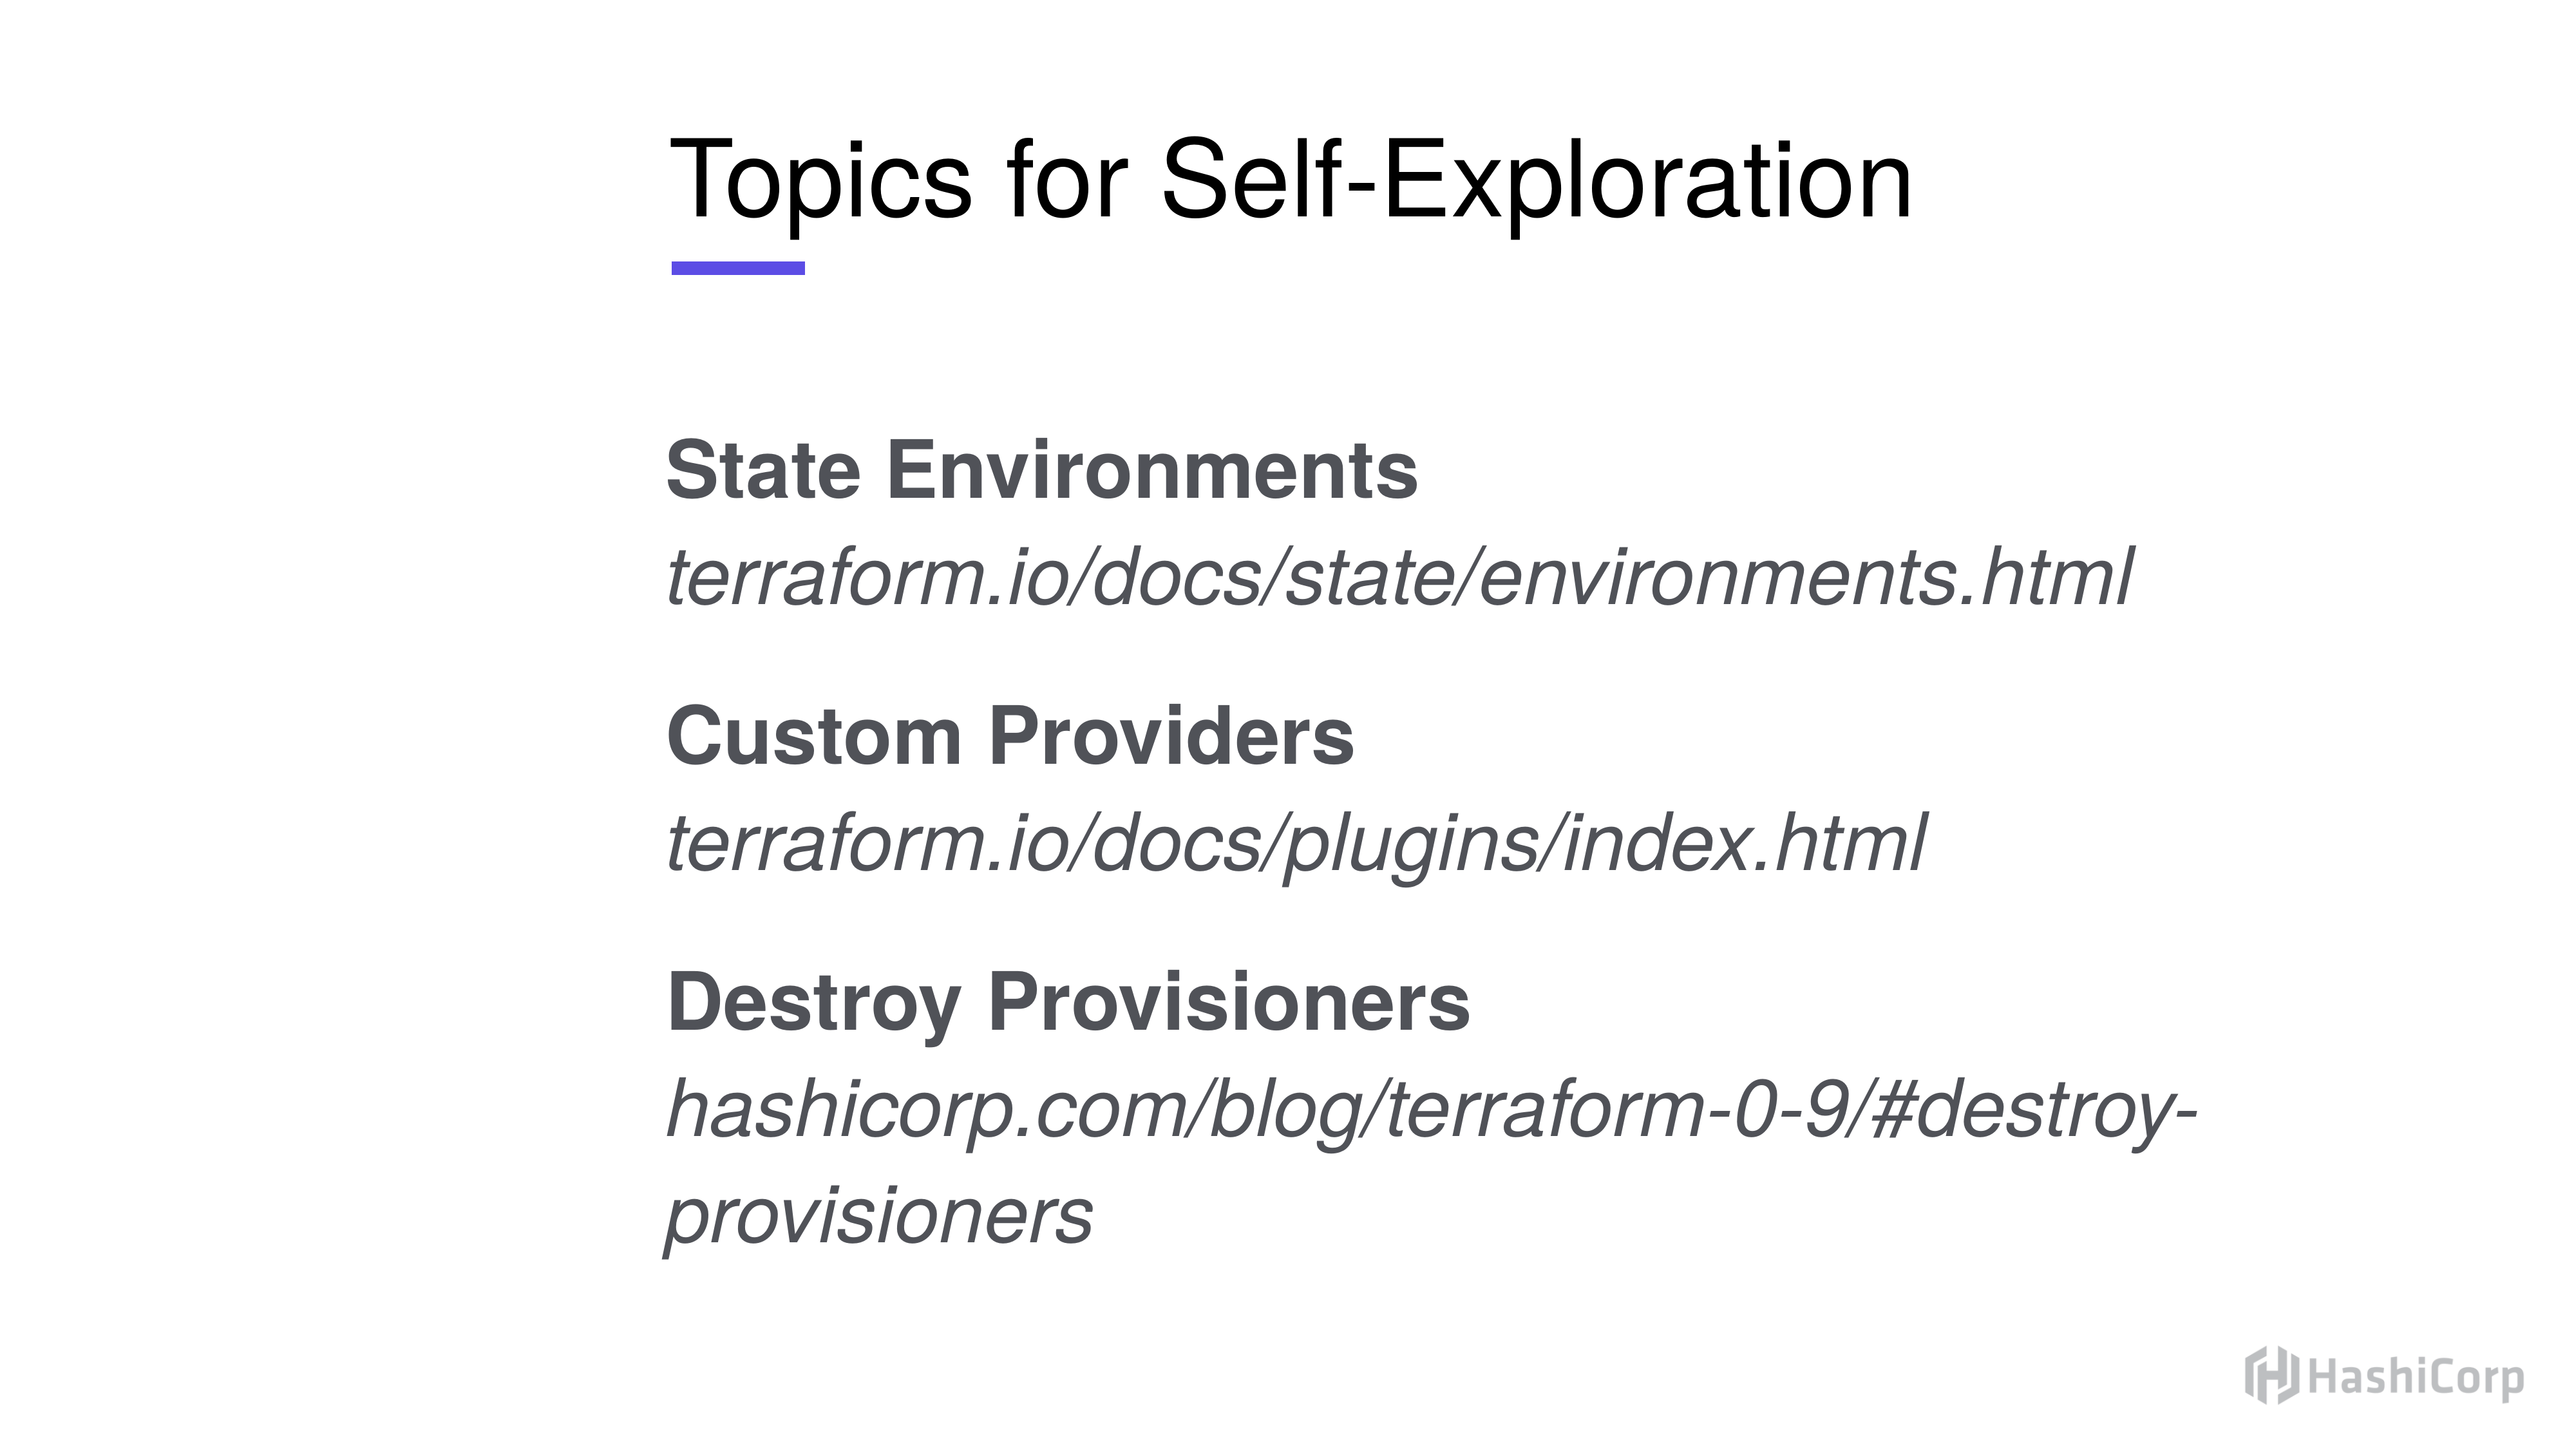

# Topics for Self-Exploration
State Environments
terraform.io/docs/state/environments.html
Custom Providers
terraform.io/docs/plugins/index.html
Destroy Provisioners
hashicorp.com/blog/terraform-0-9/#destroy-provisioners
343